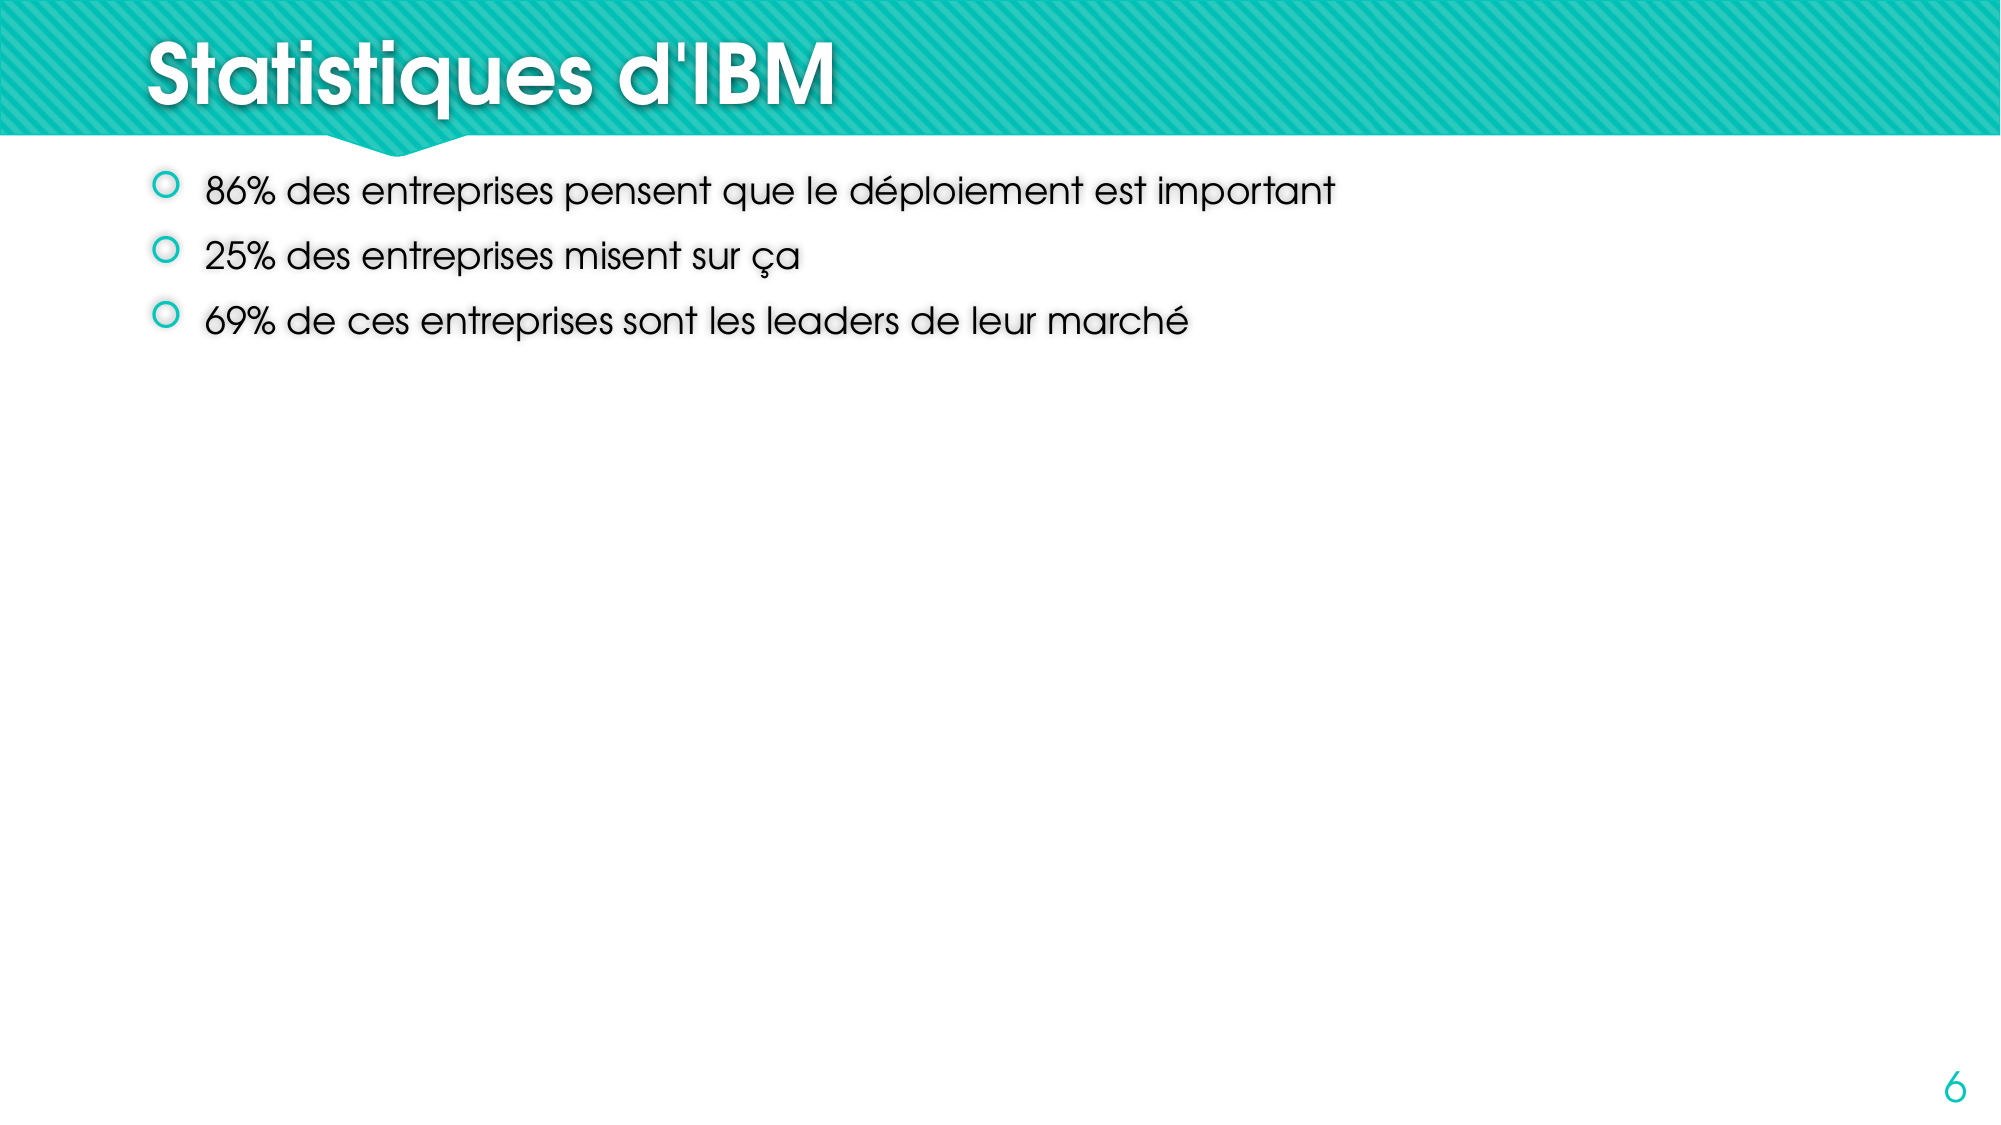

# Statistiques d'IBM
86% des entreprises pensent que le déploiement est important
25% des entreprises misent sur ça
69% de ces entreprises sont les leaders de leur marché
6